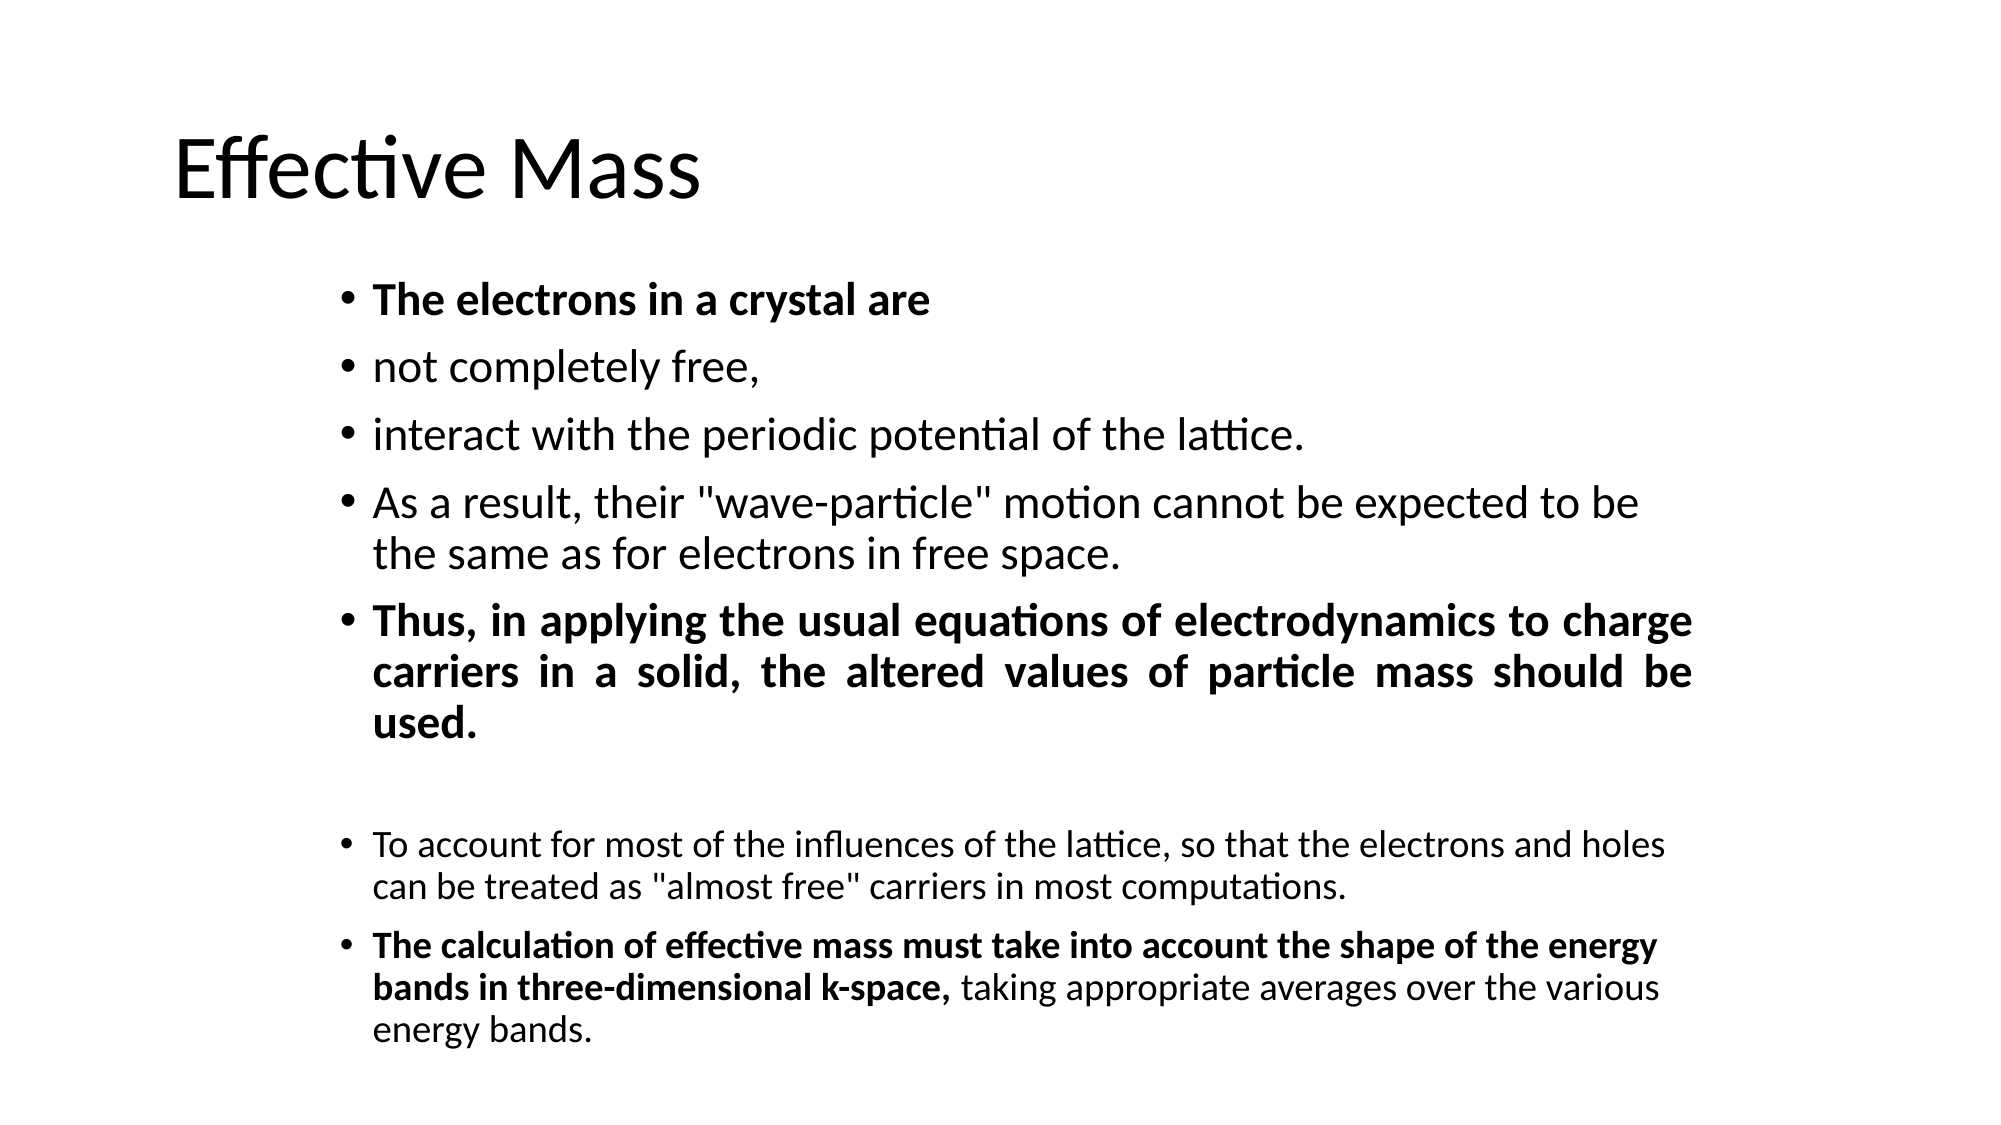

# Effective Mass
The electrons in a crystal are
not completely free,
interact with the periodic potential of the lattice.
As a result, their "wave-particle" motion cannot be expected to be the same as for electrons in free space.
Thus, in ap­plying the usual equations of electrodynamics to charge carriers in a solid, the altered values of particle mass should be used.

To account for most of the influences of the lattice, so that the electrons and holes can be treated as "almost free" carriers in most computations.
The calculation of effective mass must take into account the shape of the energy bands in three-dimensional k-space, taking appropriate averages over the various energy bands.